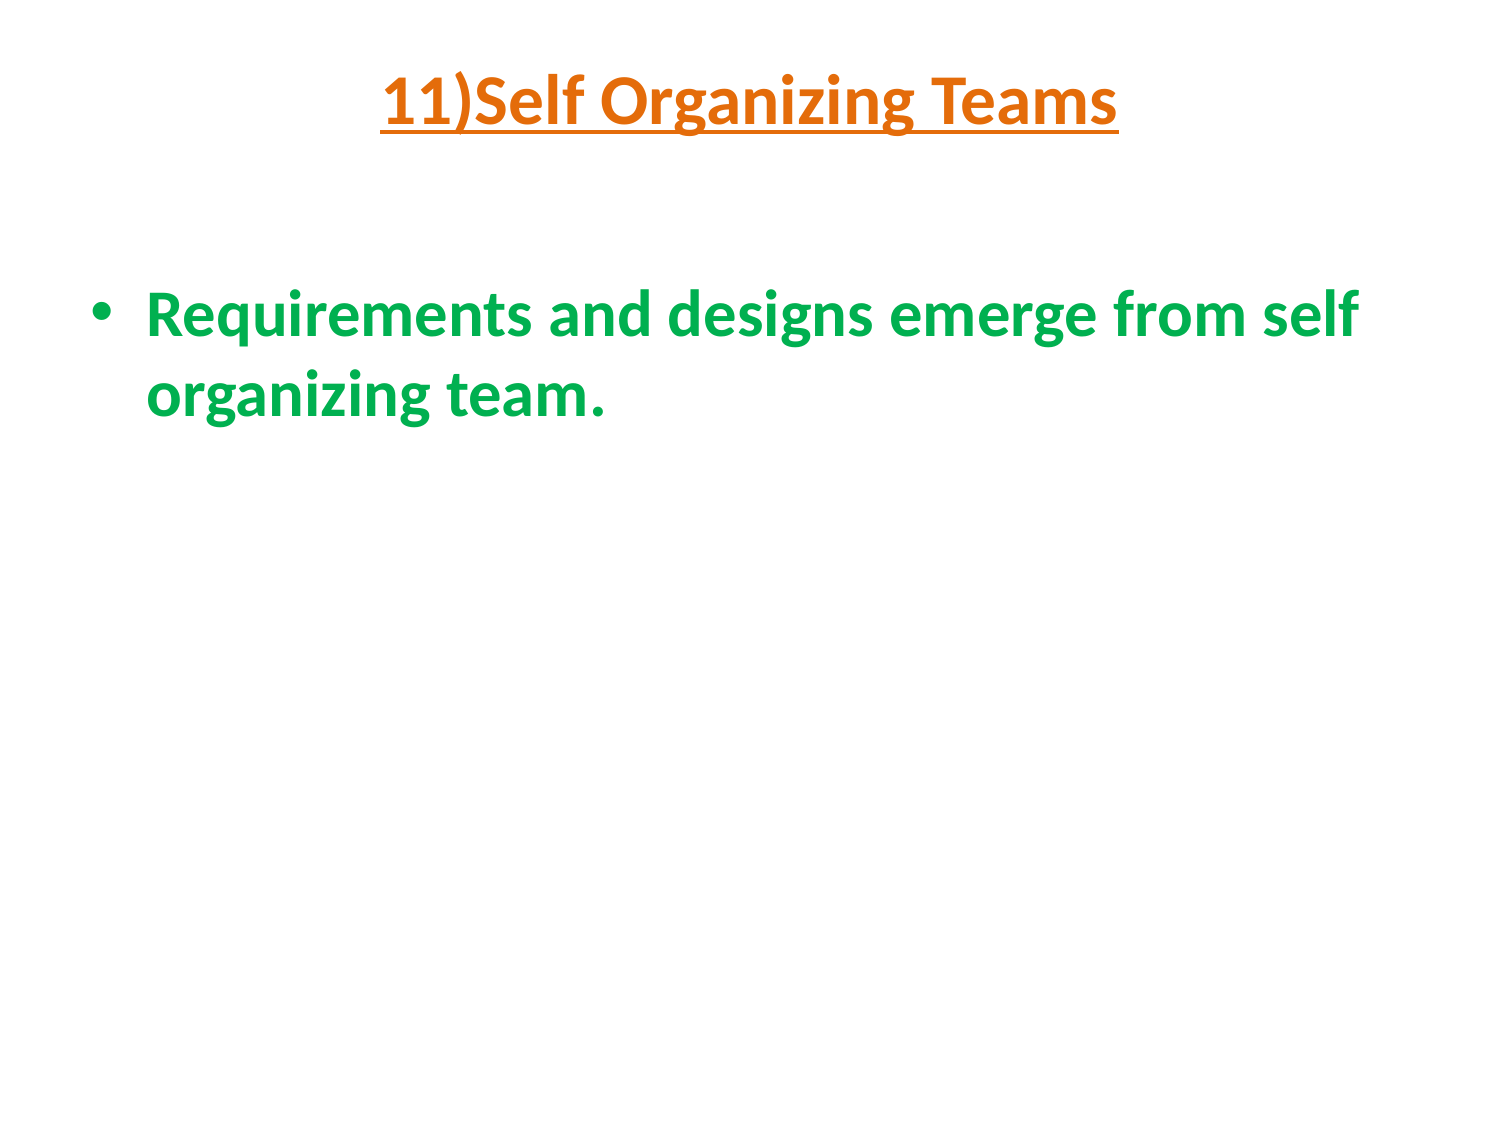

# 11)Self Organizing Teams
Requirements and designs emerge from self organizing team.